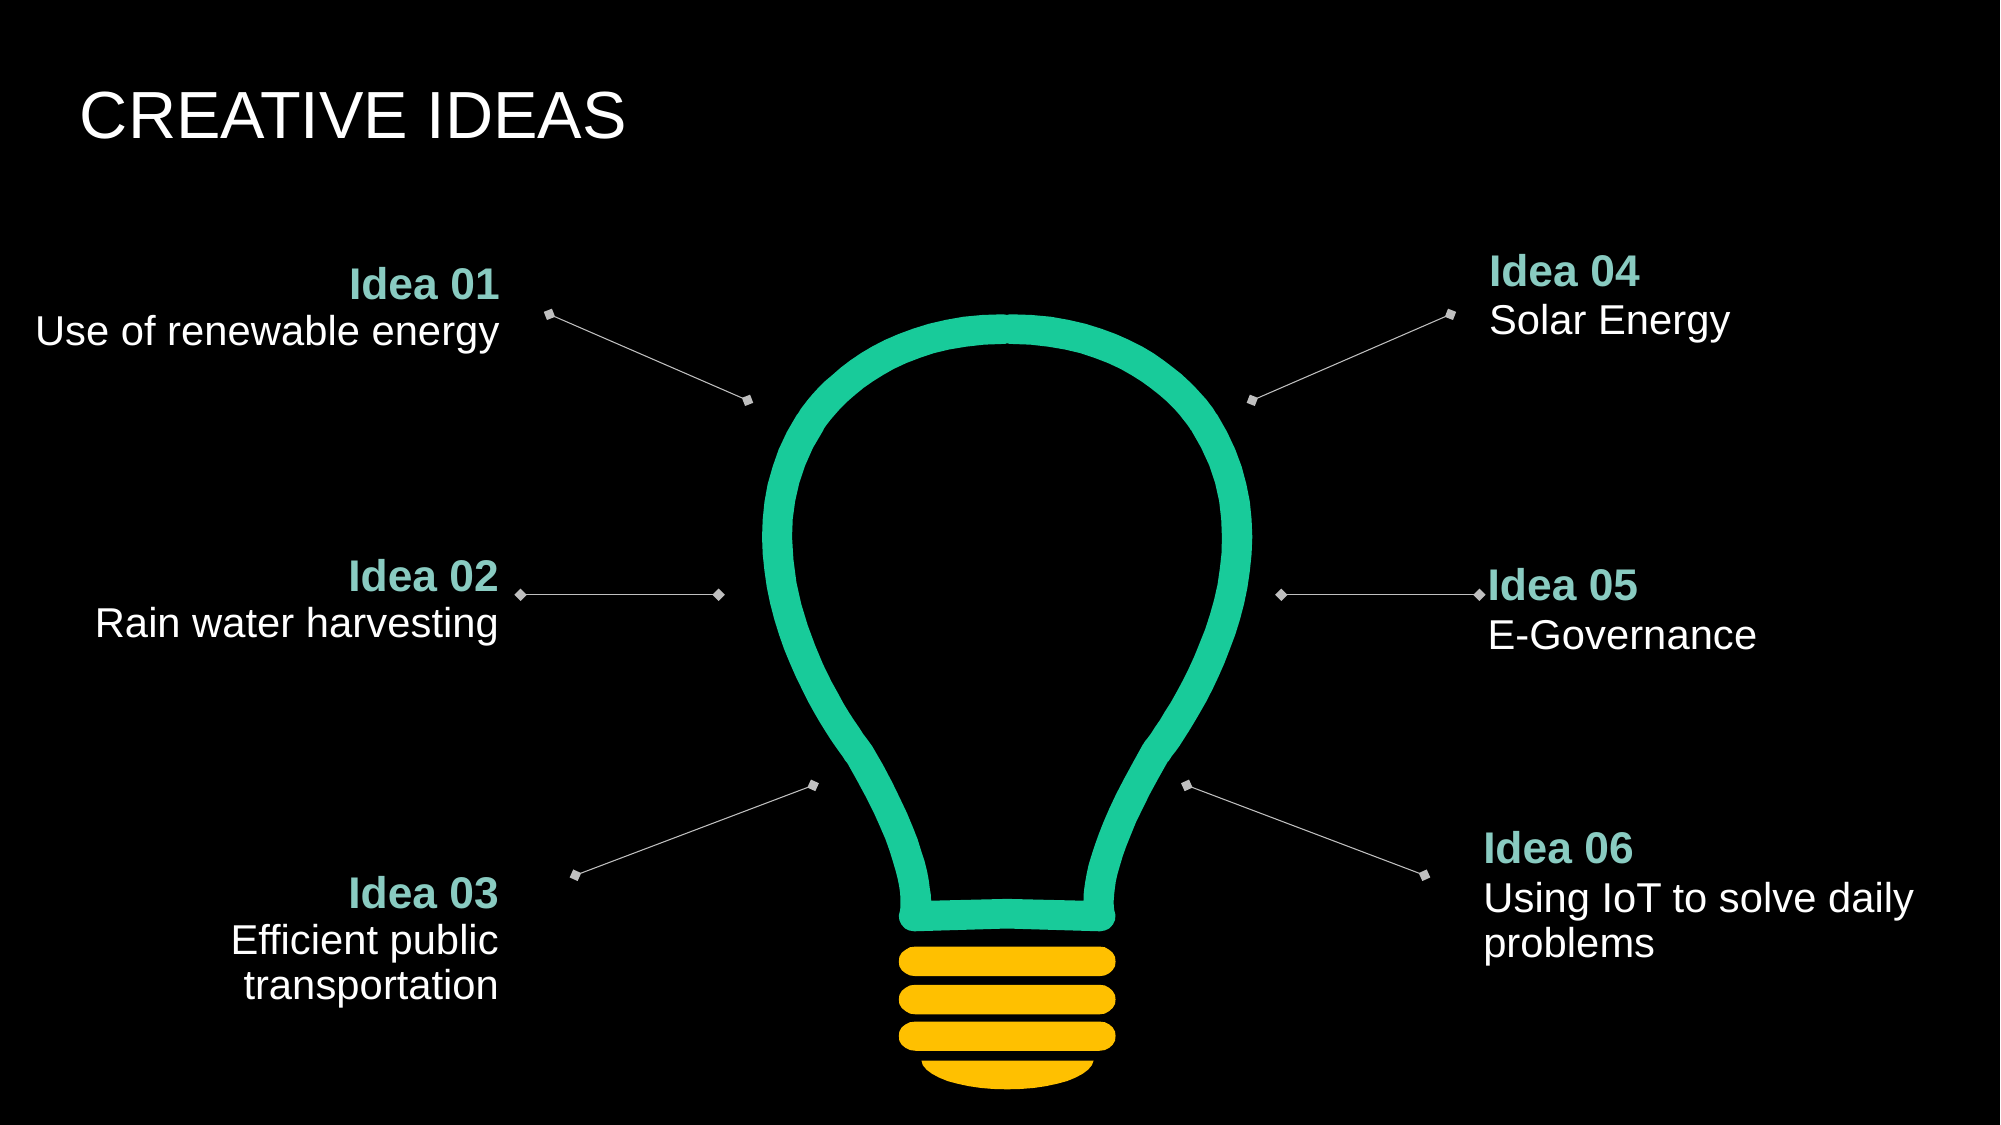

CREATIVE IDEAS

Idea 04
Idea 01
Solar Energy
Use of renewable energy

Idea 02
Idea 05
Rain water harvesting
E-Governance
Idea 06
Idea 03
Using IoT to solve daily problems
Efficient public transportation